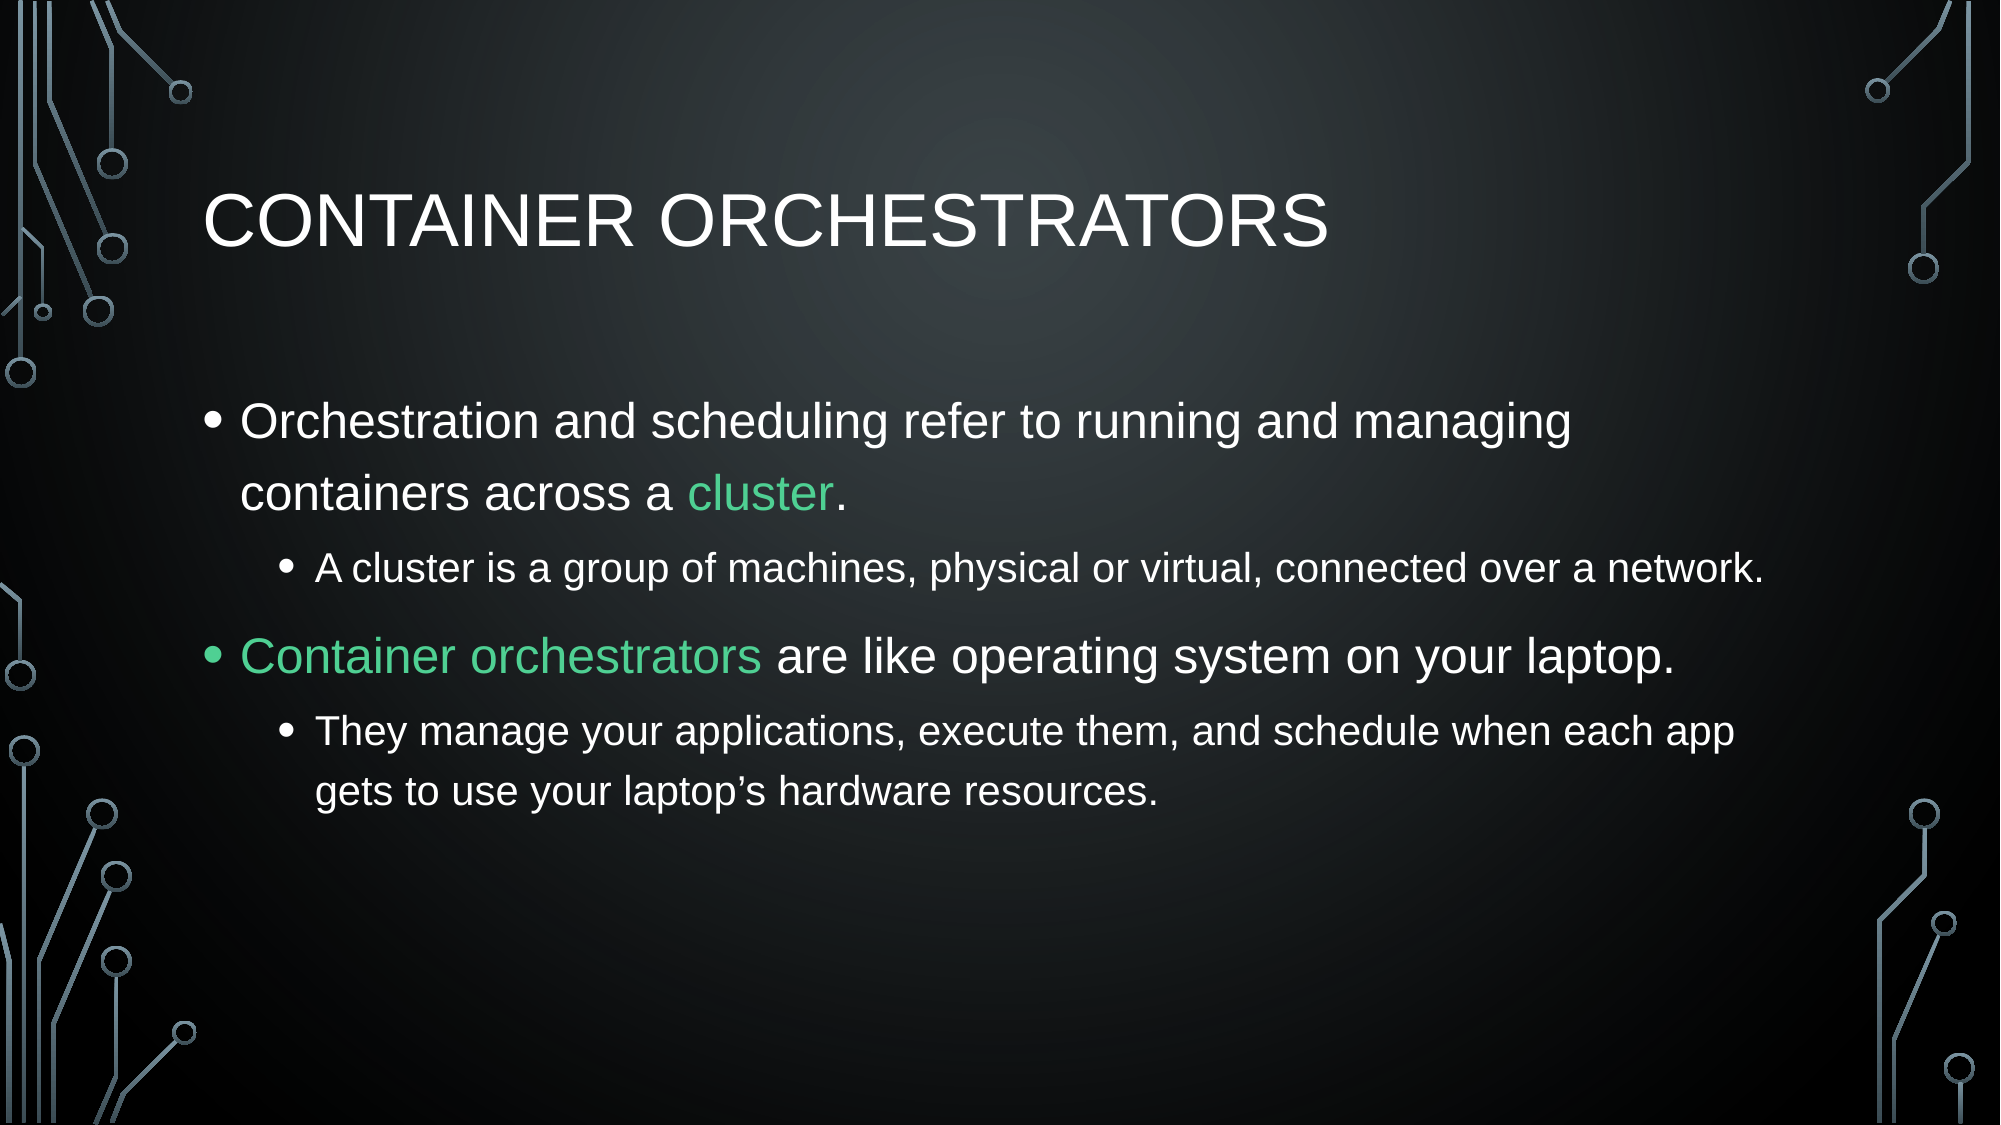

# Container Orchestrators
Orchestration and scheduling refer to running and managing containers across a cluster.
A cluster is a group of machines, physical or virtual, connected over a network.
Container orchestrators are like operating system on your laptop.
They manage your applications, execute them, and schedule when each app gets to use your laptop’s hardware resources.